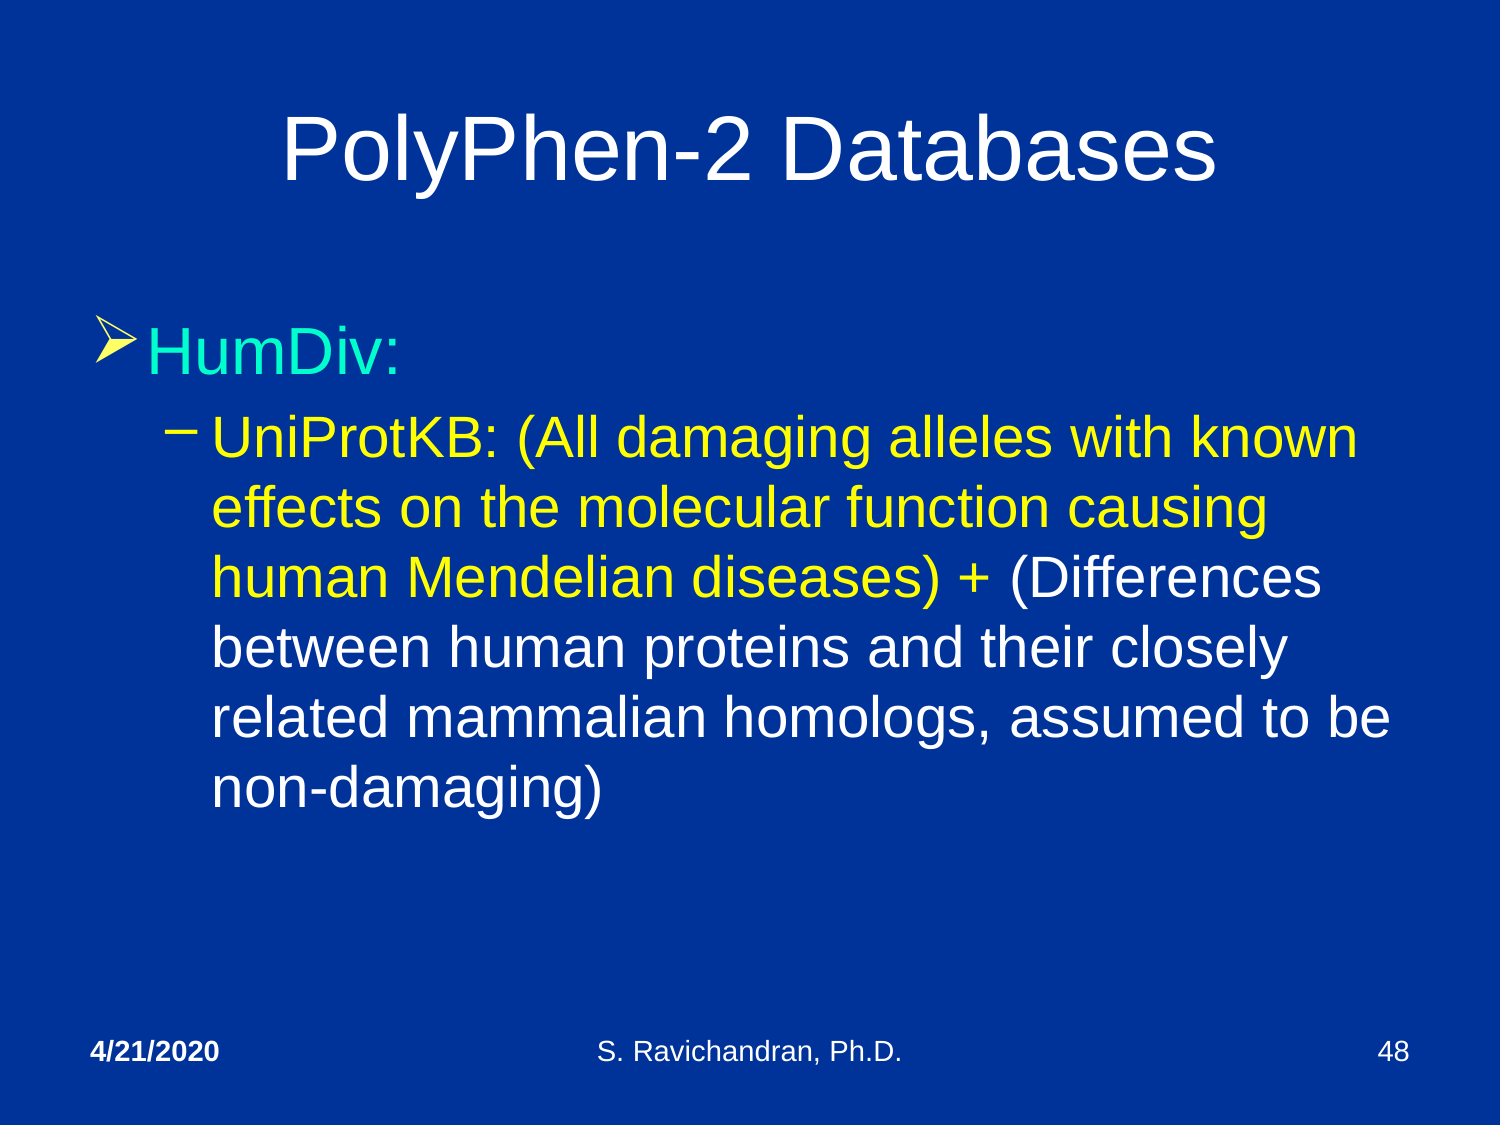

# PolyPhen-2 Databases
HumDiv:
UniProtKB: (All damaging alleles with known effects on the molecular function causing human Mendelian diseases) + (Differences between human proteins and their closely related mammalian homologs, assumed to be non-damaging)
4/21/2020
S. Ravichandran, Ph.D.
48